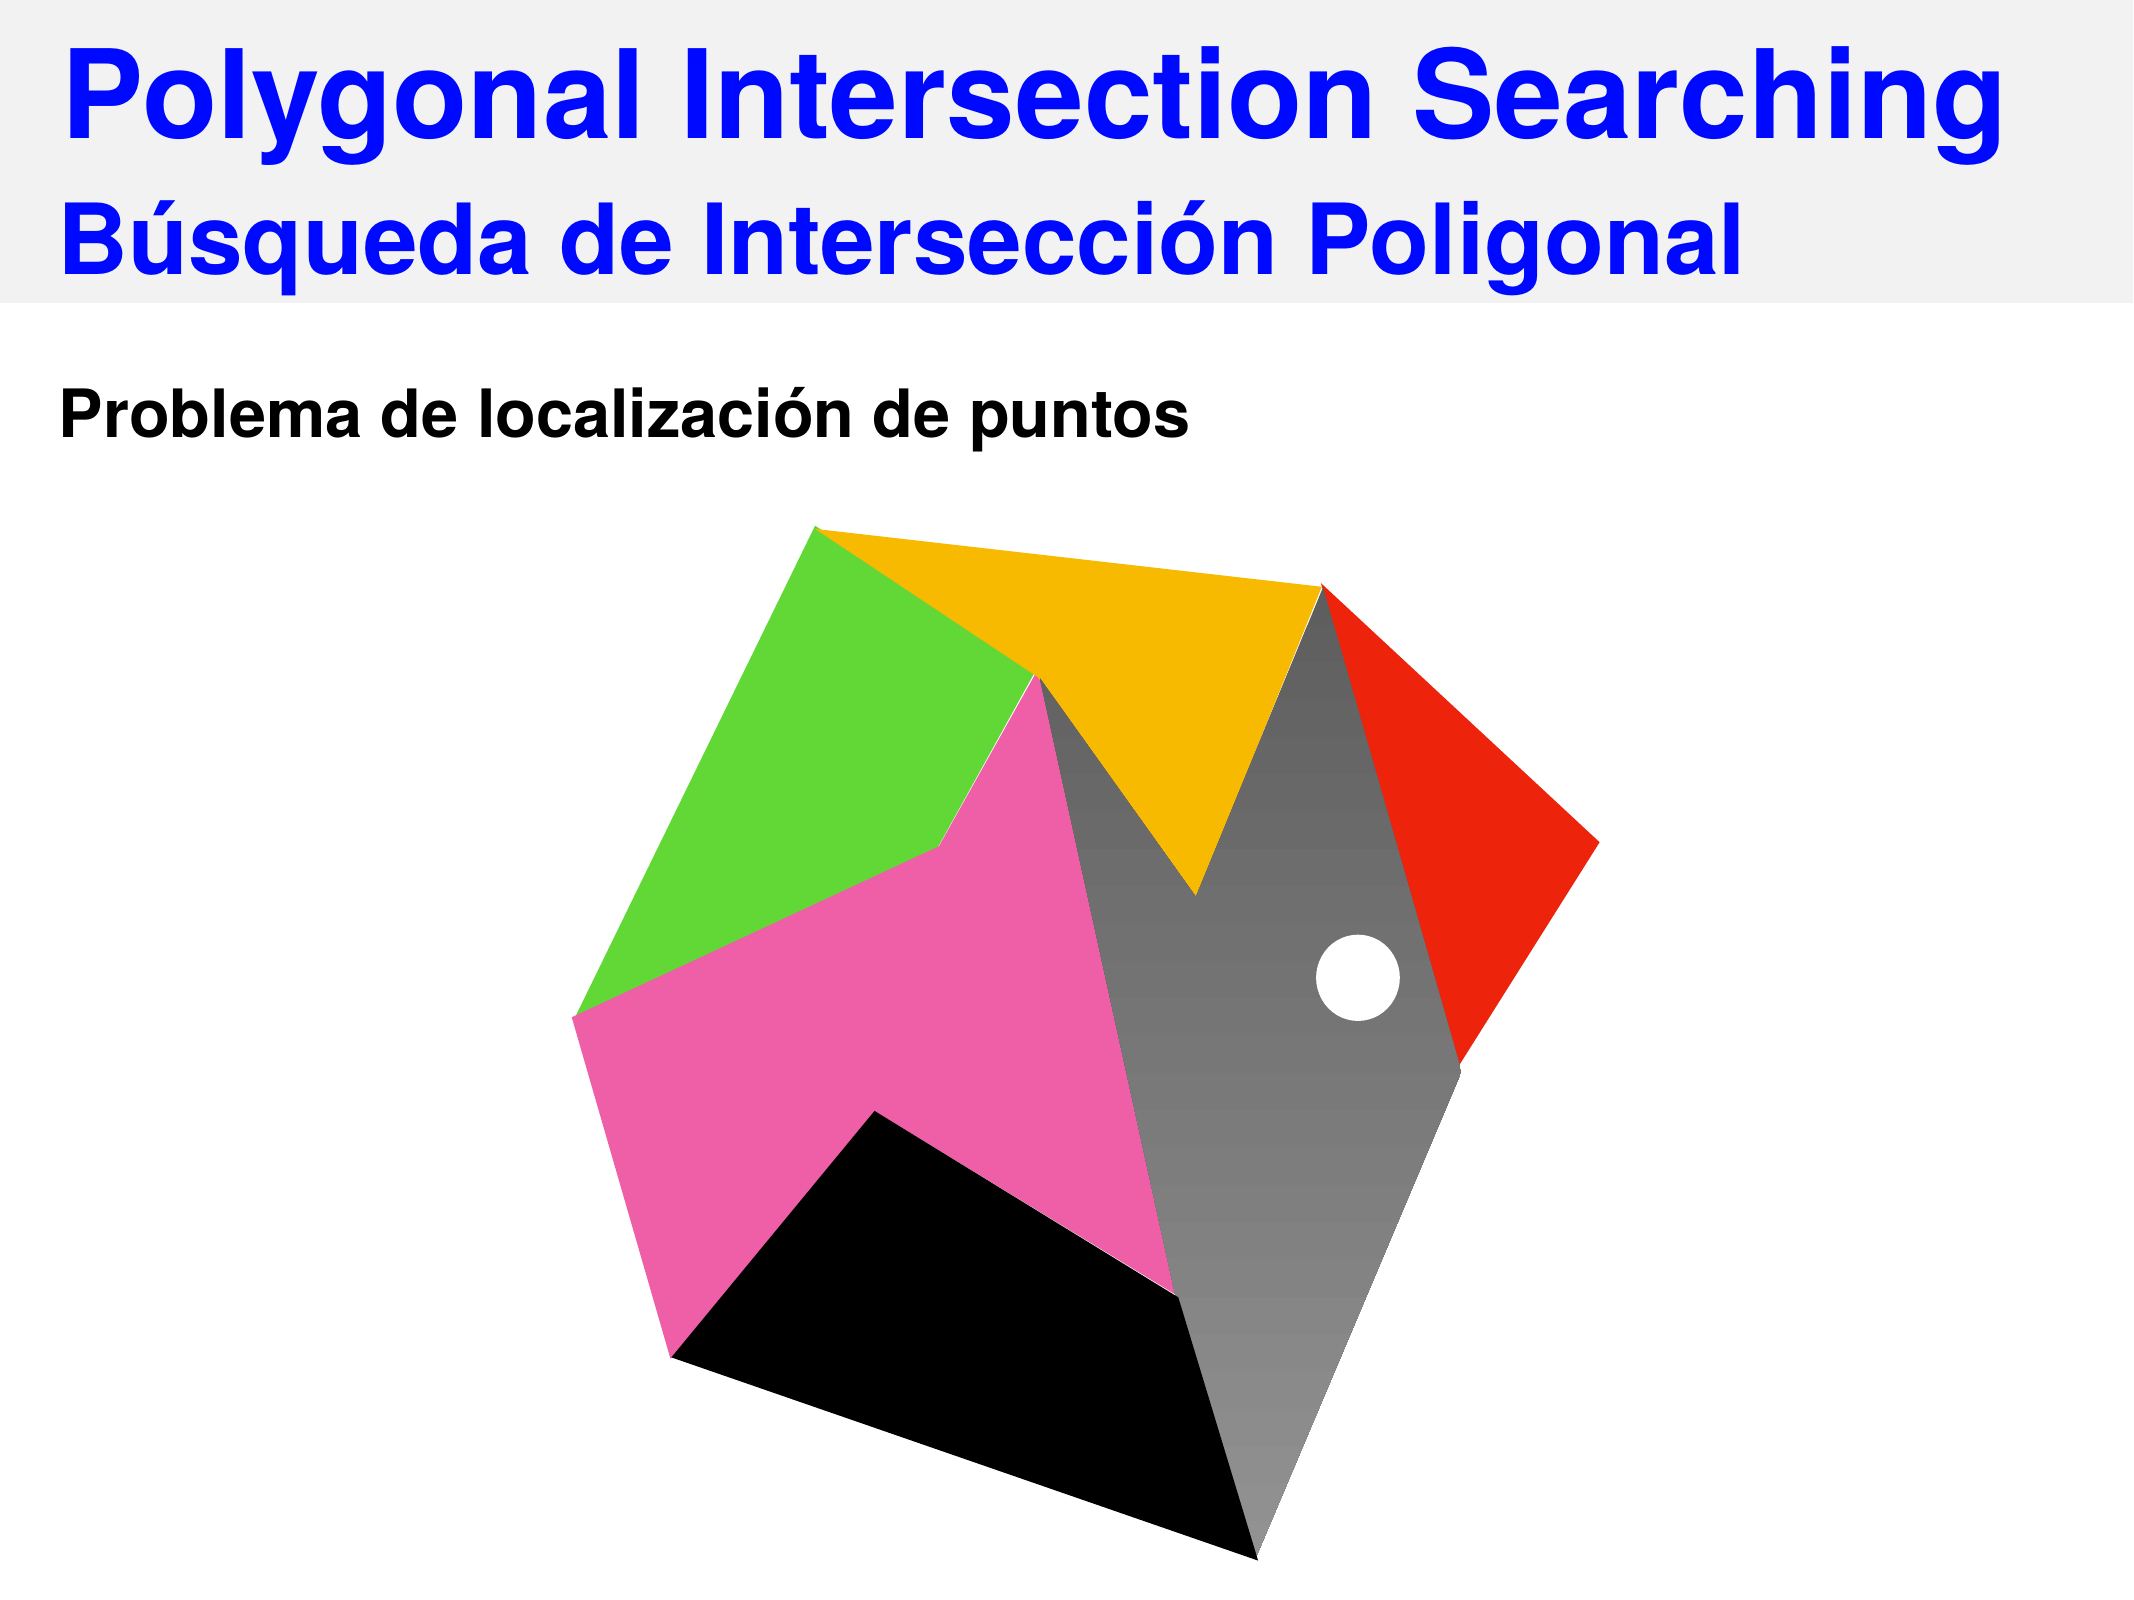

# Polygonal Intersection Searching

Búsqueda de Intersección Poligonal

Problema de localización de puntos